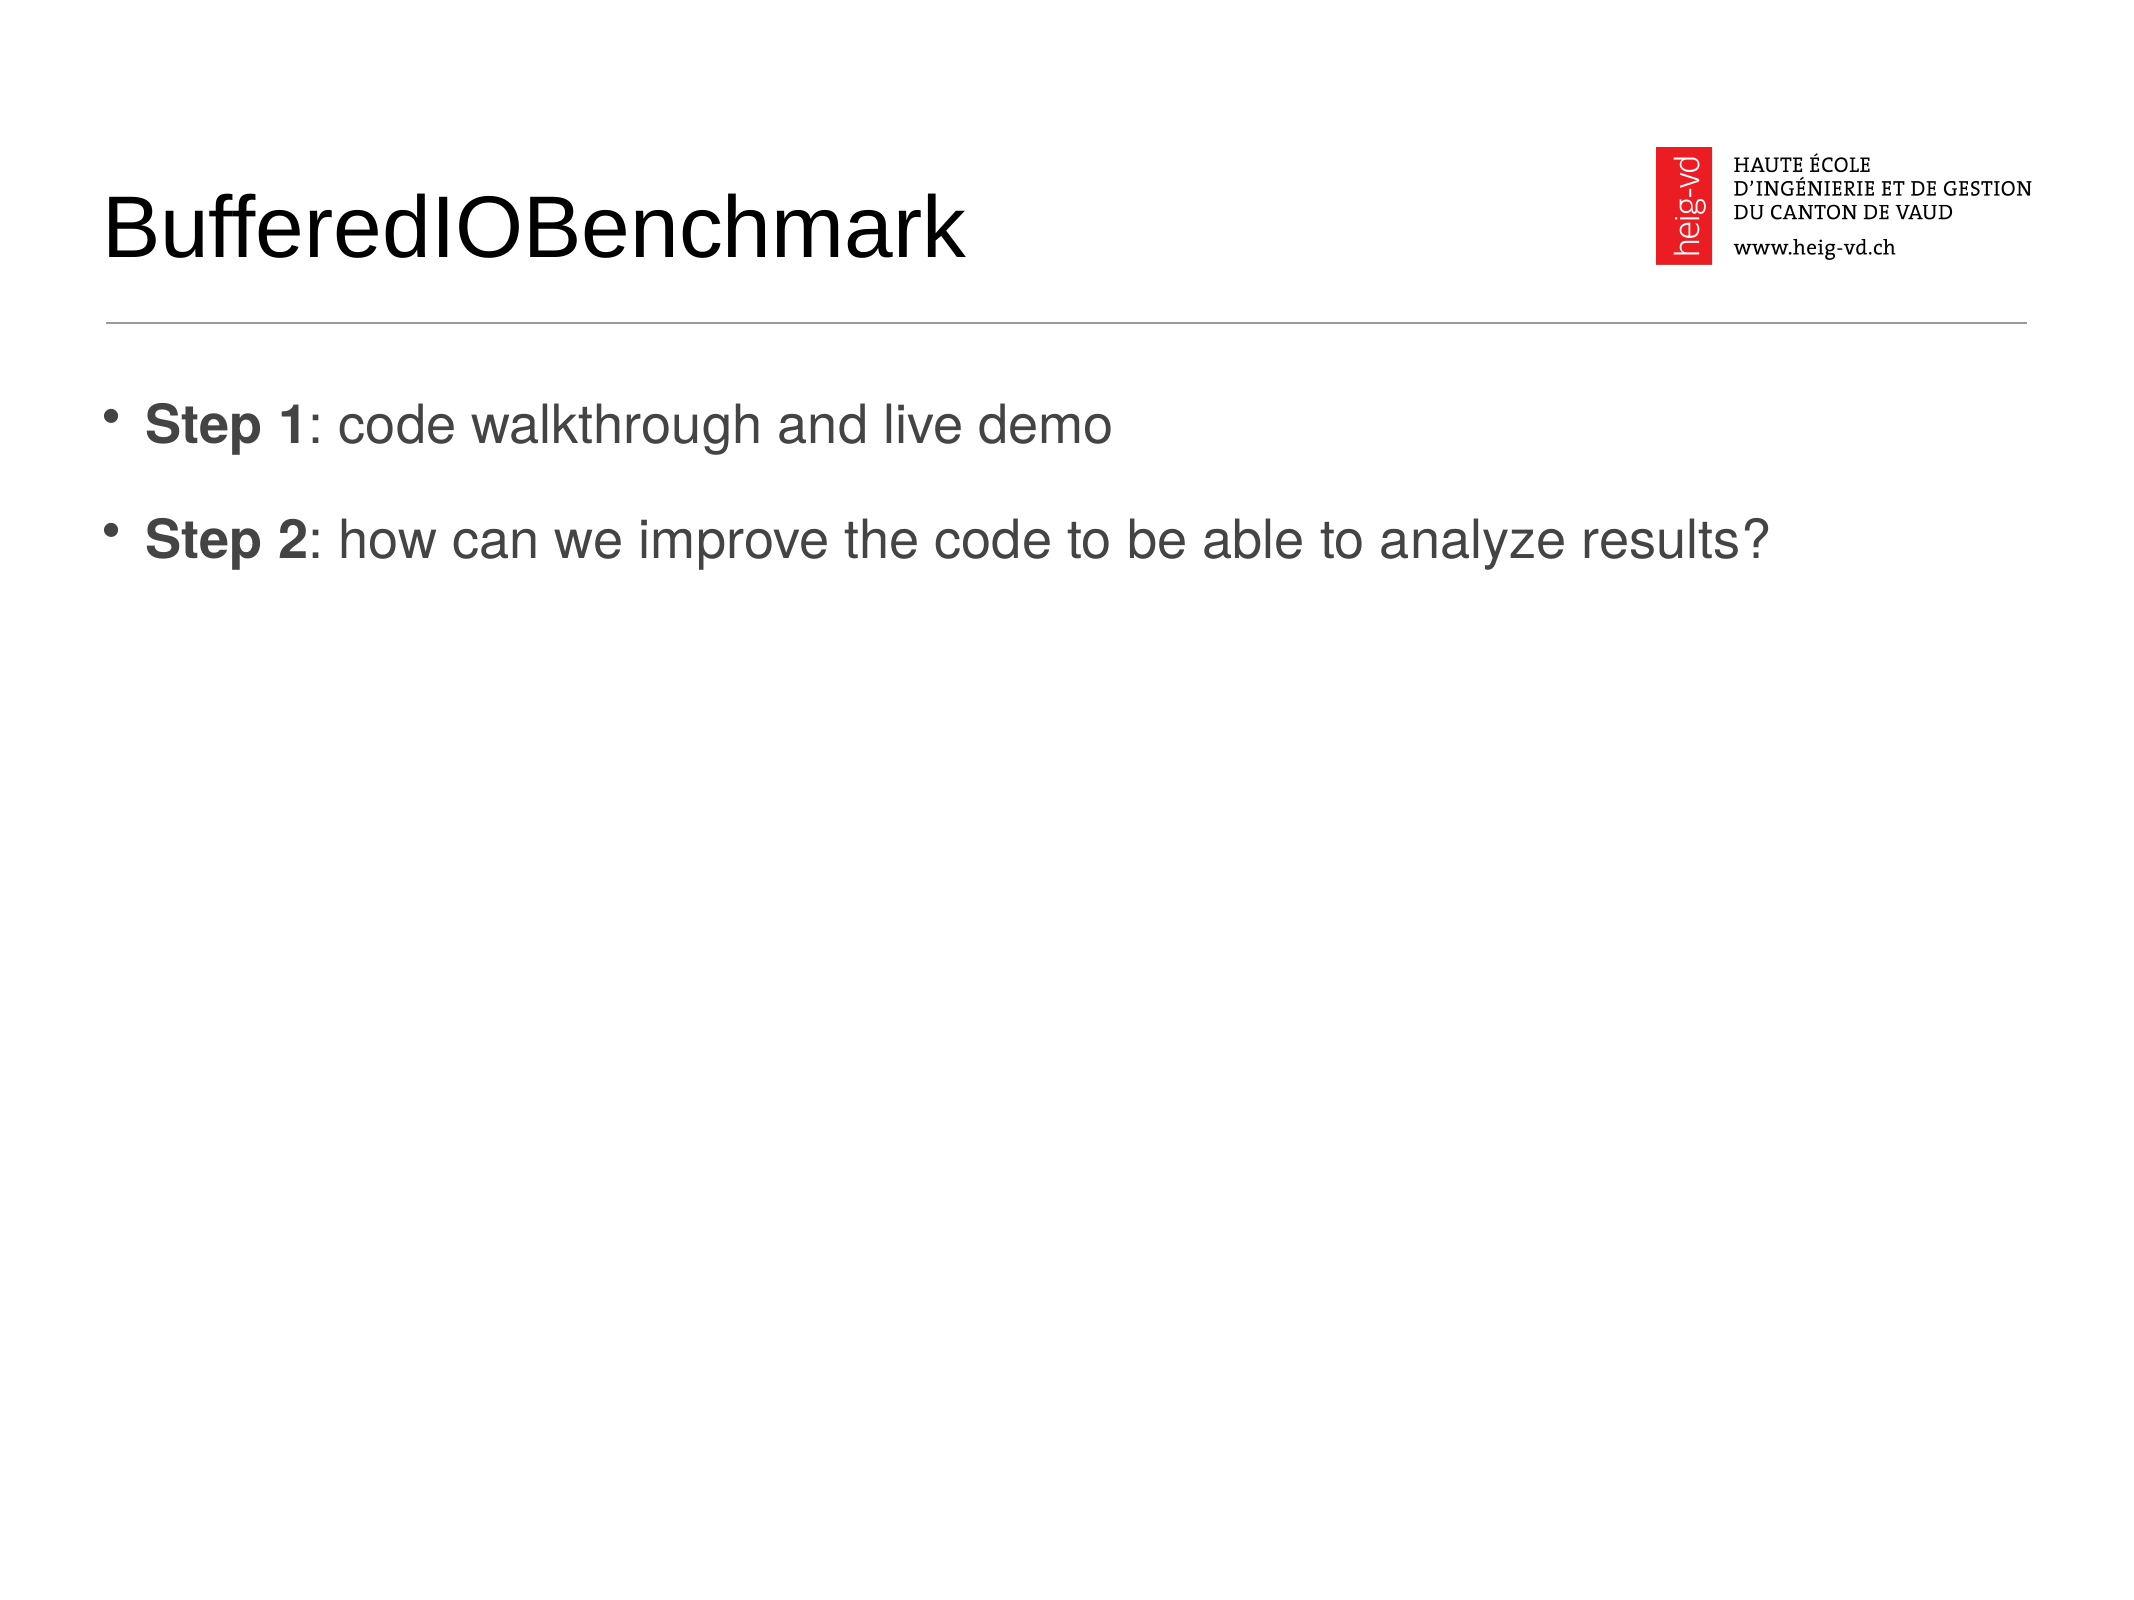

# BufferedIOBenchmark
Step 1: code walkthrough and live demo
Step 2: how can we improve the code to be able to analyze results?